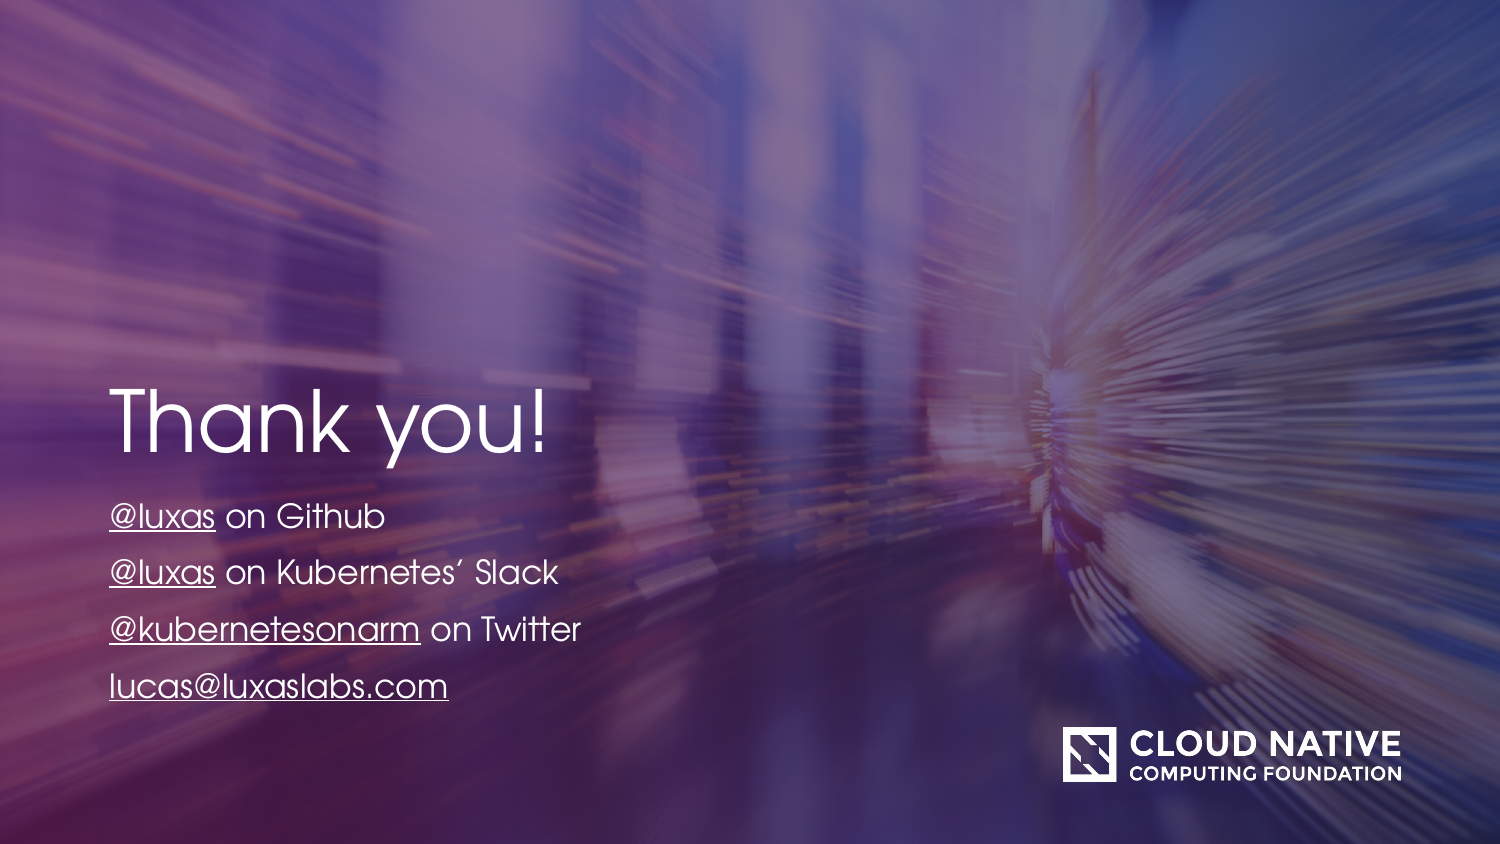

Thank you!
@luxas on Github
@luxas on Kubernetes’ Slack
@kubernetesonarm on Twitter
lucas@luxaslabs.com